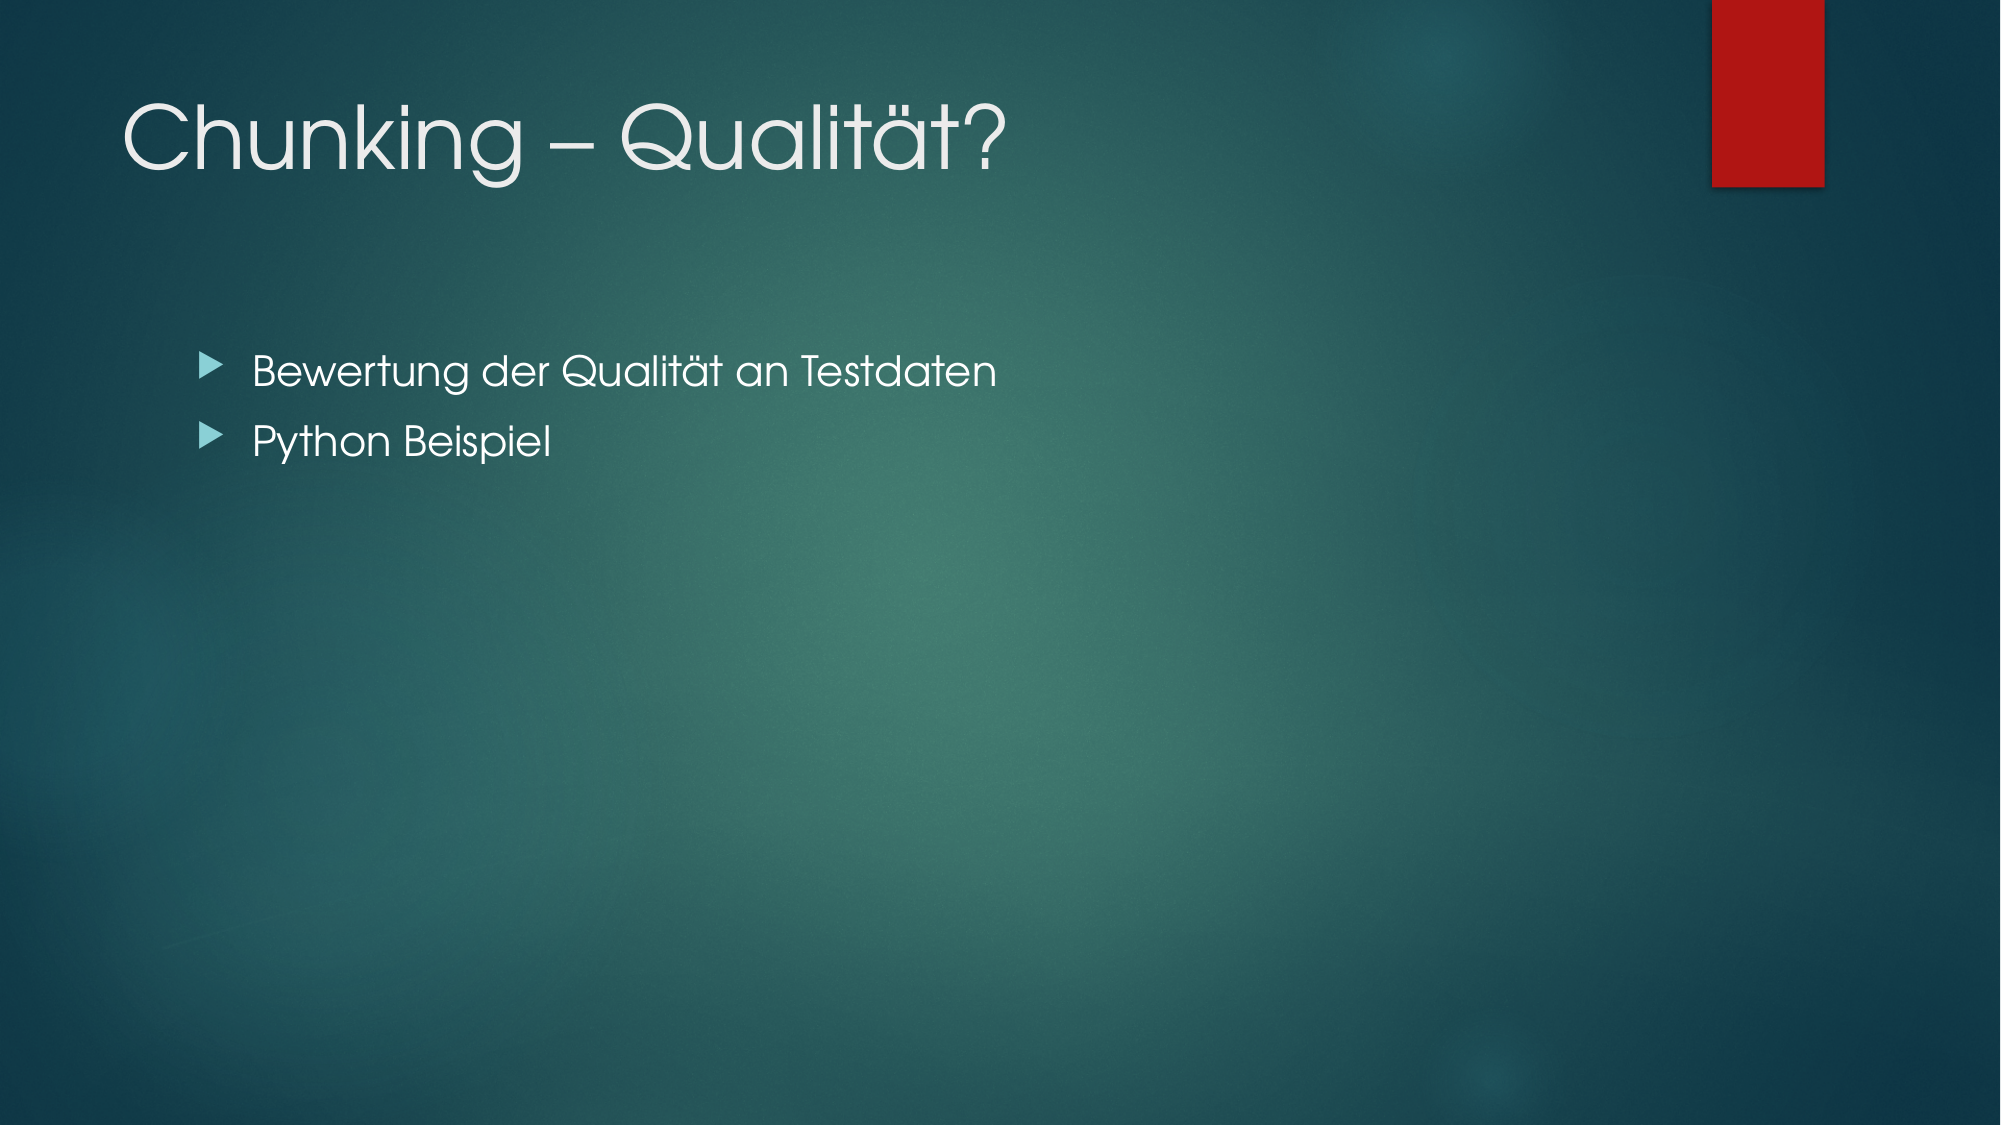

# Chunking – Qualität?
Bewertung der Qualität an Testdaten
Python Beispiel